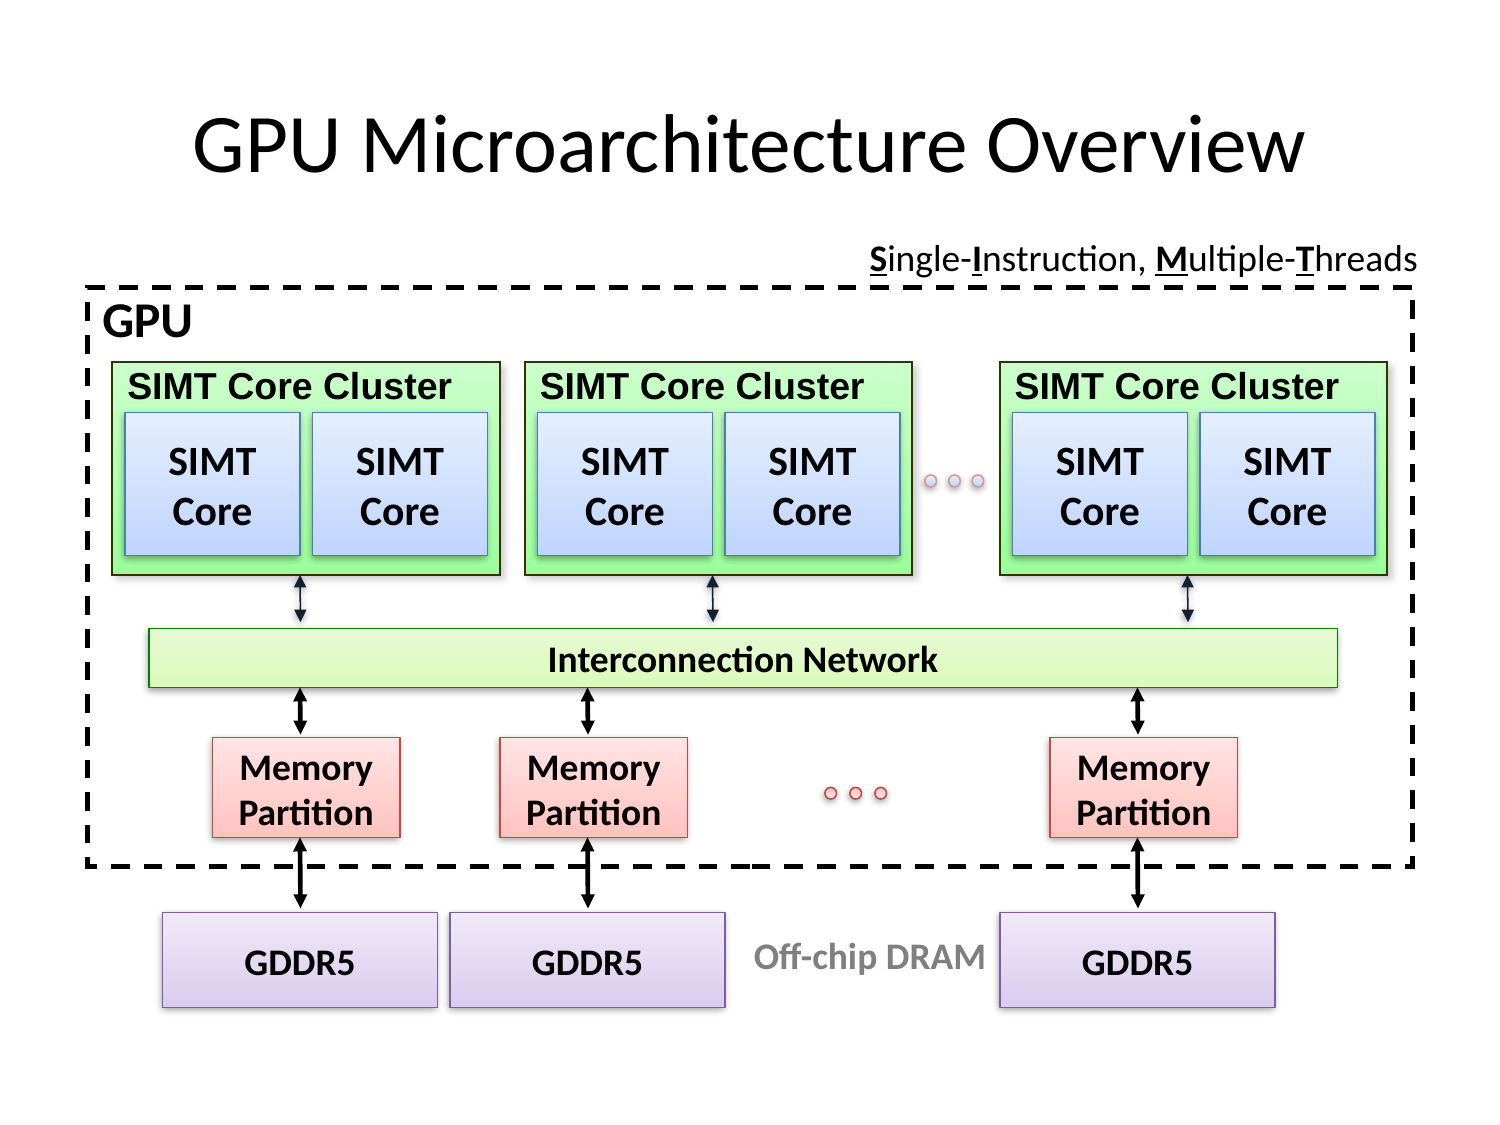

# GPU Microarchitecture Overview
Single-Instruction, Multiple-Threads
GPU
SIMT Core Cluster
SIMT
Core
SIMT
Core

SIMT Core Cluster
SIMT
Core
SIMT
Core

SIMT Core Cluster
SIMT
Core
SIMT
Core

Interconnection Network

Memory
Partition

GDDR5

Memory
Partition

GDDR5

Memory
Partition

GDDR5

Off-chip DRAM